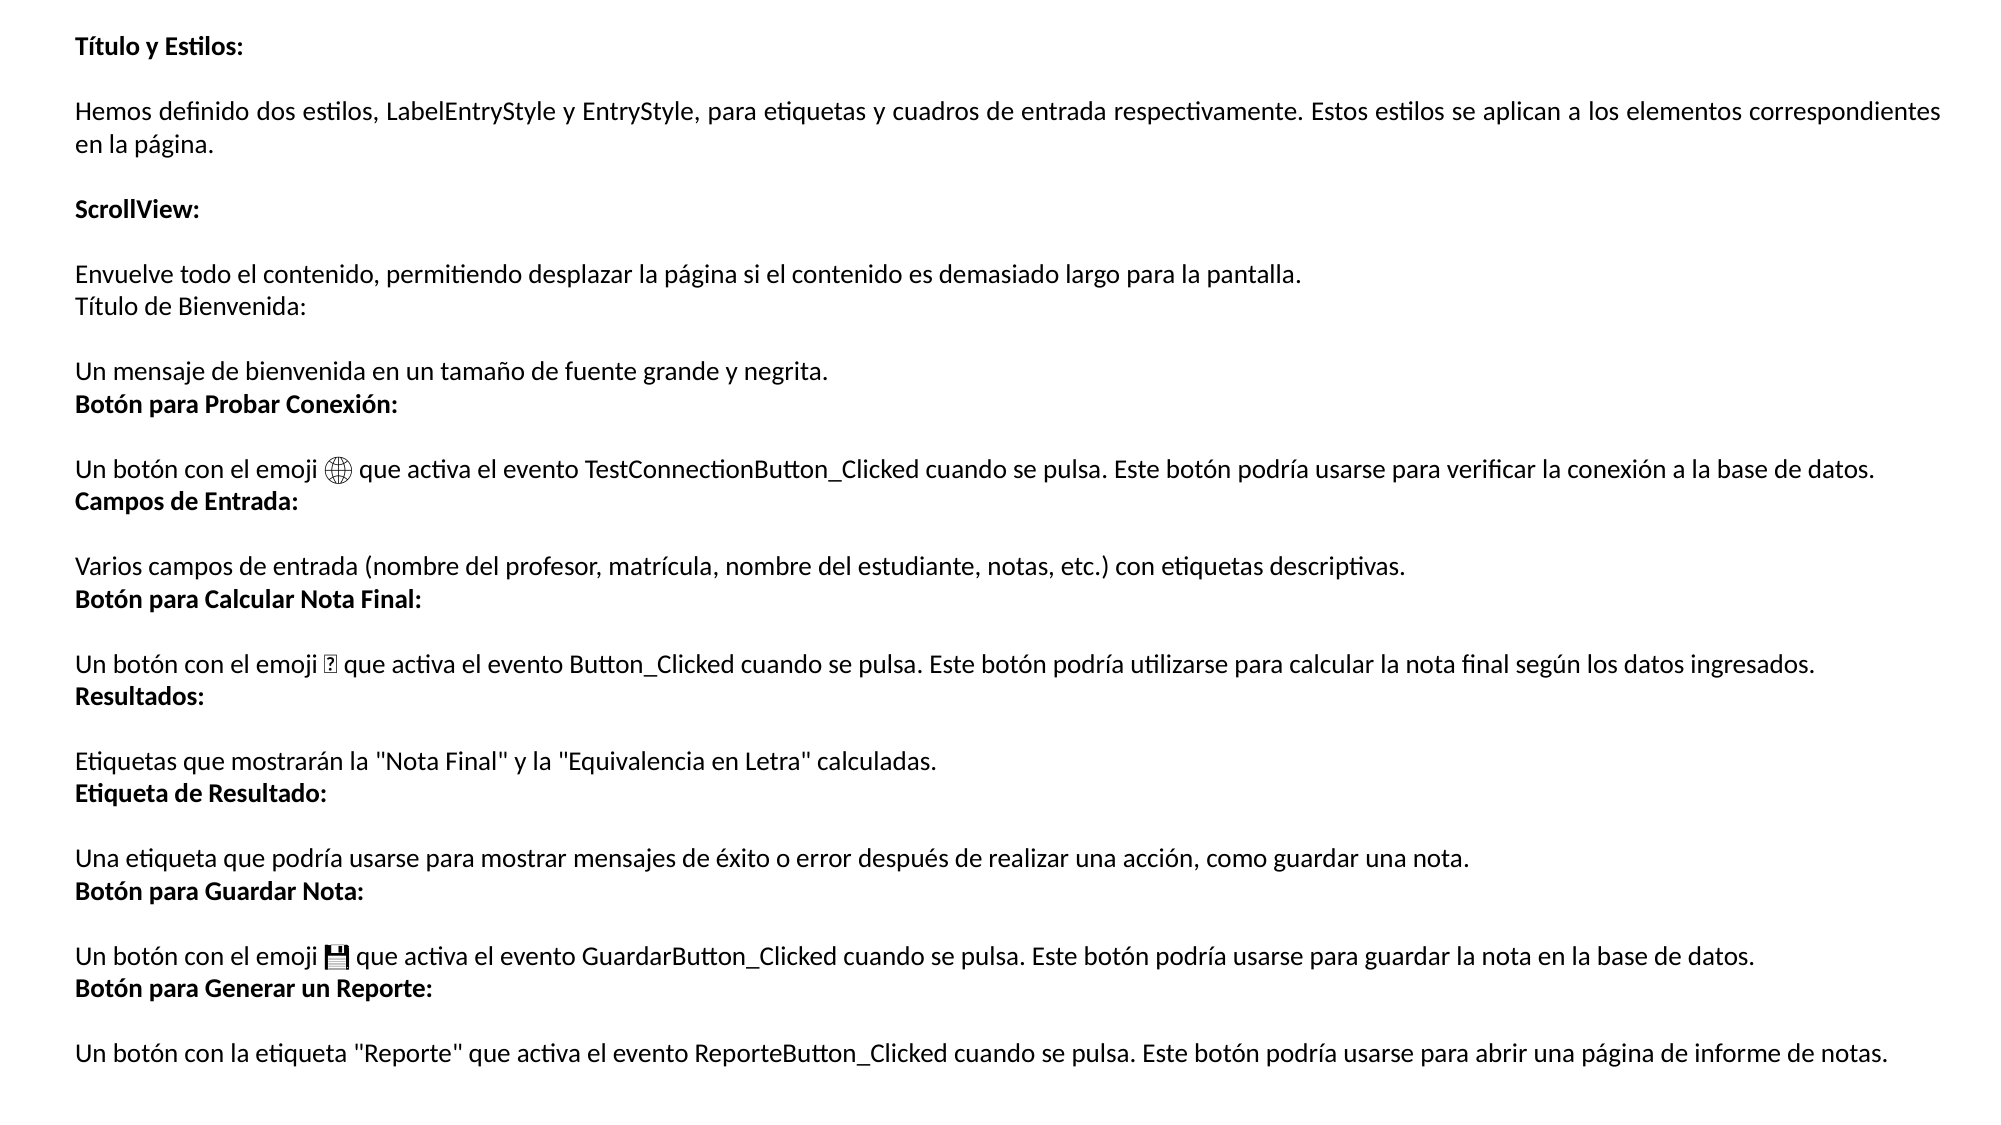

Título y Estilos:

Hemos definido dos estilos, LabelEntryStyle y EntryStyle, para etiquetas y cuadros de entrada respectivamente. Estos estilos se aplican a los elementos correspondientes en la página.

ScrollView:

Envuelve todo el contenido, permitiendo desplazar la página si el contenido es demasiado largo para la pantalla.
Título de Bienvenida:

Un mensaje de bienvenida en un tamaño de fuente grande y negrita.
Botón para Probar Conexión:

Un botón con el emoji 🌐 que activa el evento TestConnectionButton_Clicked cuando se pulsa. Este botón podría usarse para verificar la conexión a la base de datos.
Campos de Entrada:

Varios campos de entrada (nombre del profesor, matrícula, nombre del estudiante, notas, etc.) con etiquetas descriptivas.
Botón para Calcular Nota Final:

Un botón con el emoji 🧮 que activa el evento Button_Clicked cuando se pulsa. Este botón podría utilizarse para calcular la nota final según los datos ingresados.
Resultados:

Etiquetas que mostrarán la "Nota Final" y la "Equivalencia en Letra" calculadas.
Etiqueta de Resultado:

Una etiqueta que podría usarse para mostrar mensajes de éxito o error después de realizar una acción, como guardar una nota.
Botón para Guardar Nota:

Un botón con el emoji 💾 que activa el evento GuardarButton_Clicked cuando se pulsa. Este botón podría usarse para guardar la nota en la base de datos.
Botón para Generar un Reporte:

Un botón con la etiqueta "Reporte" que activa el evento ReporteButton_Clicked cuando se pulsa. Este botón podría usarse para abrir una página de informe de notas.